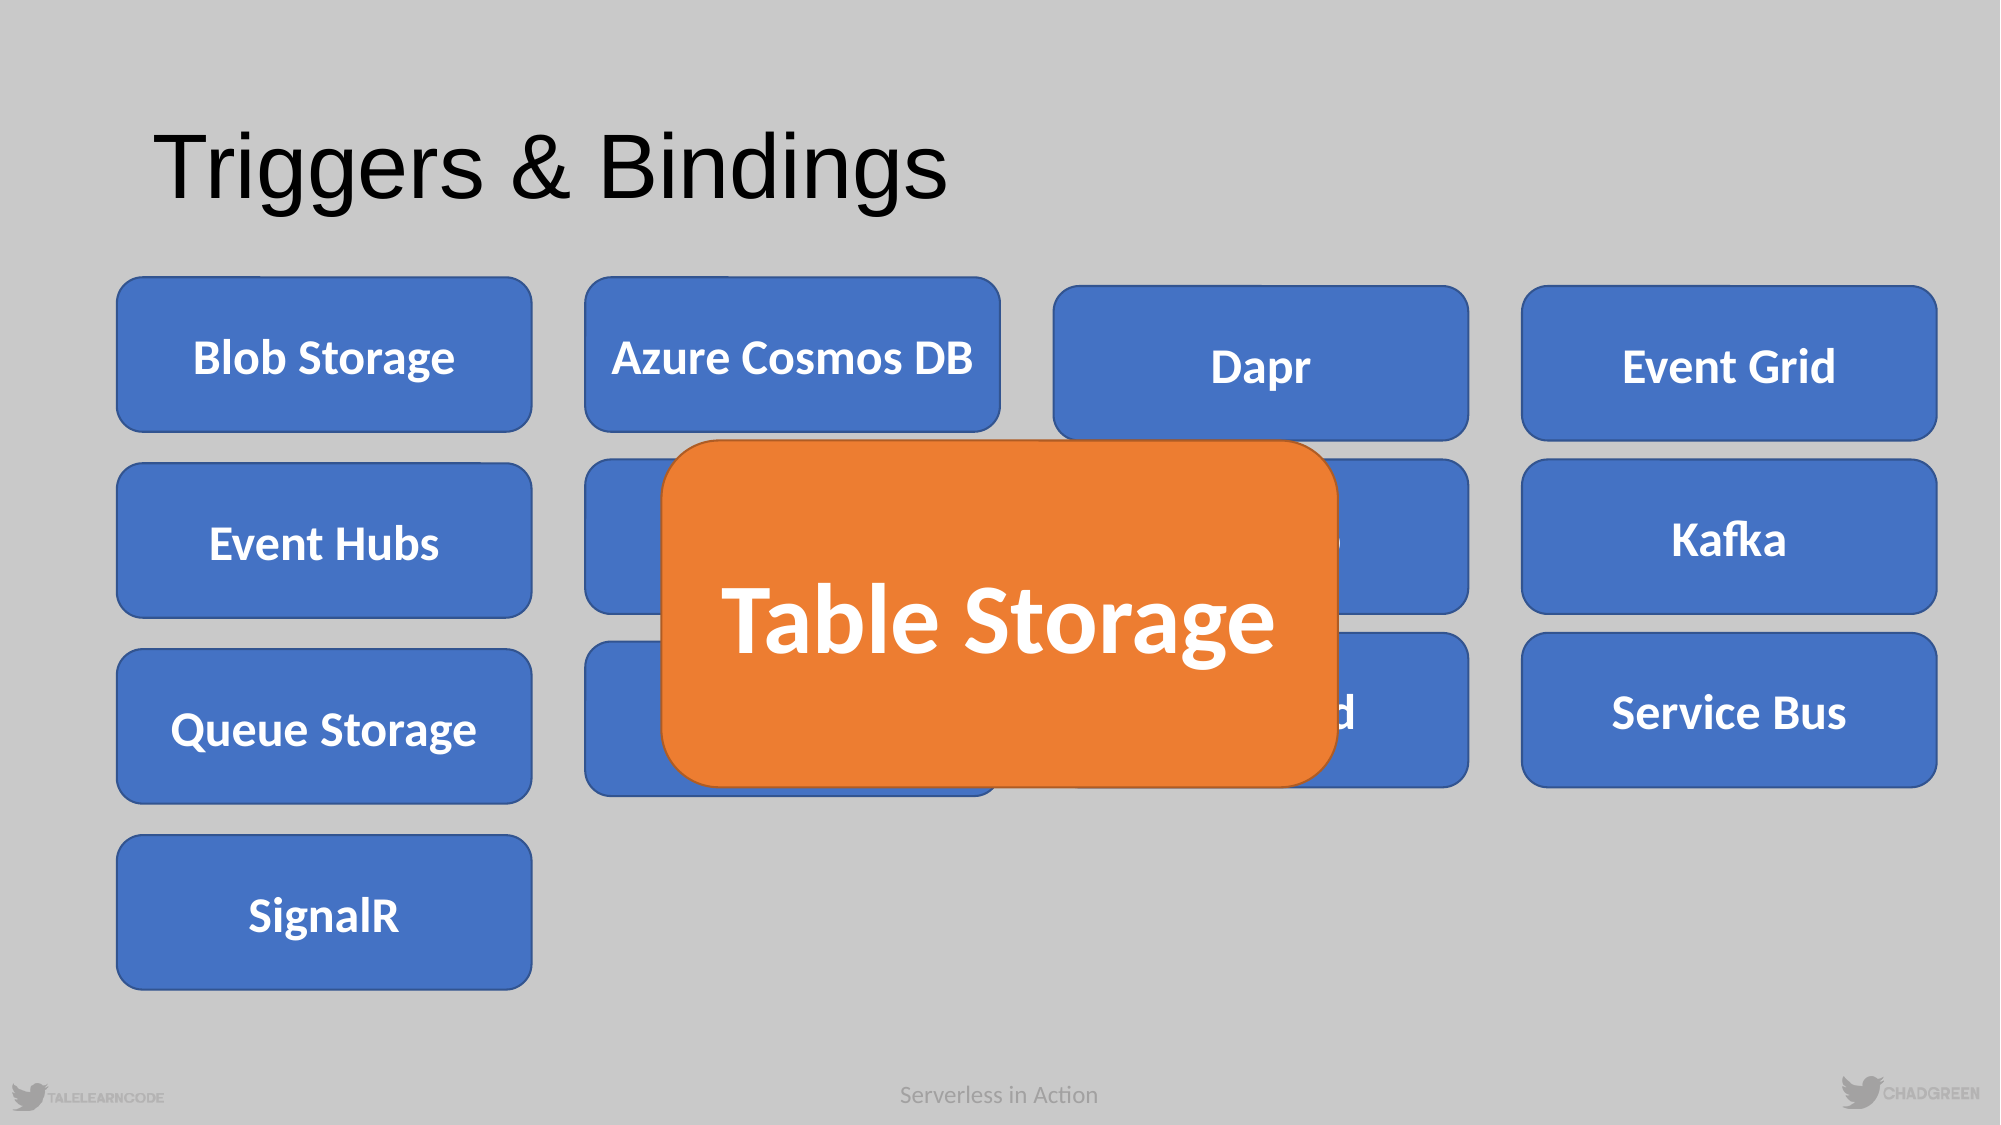

# Triggers & Bindings
Blob Storage
Azure Cosmos DB
Dapr
Event Grid
Table Storage
HTTP
IoT Hub
Kafka
Event Hubs
SendGrid
Service Bus
RabbitMQ
Queue Storage
SignalR